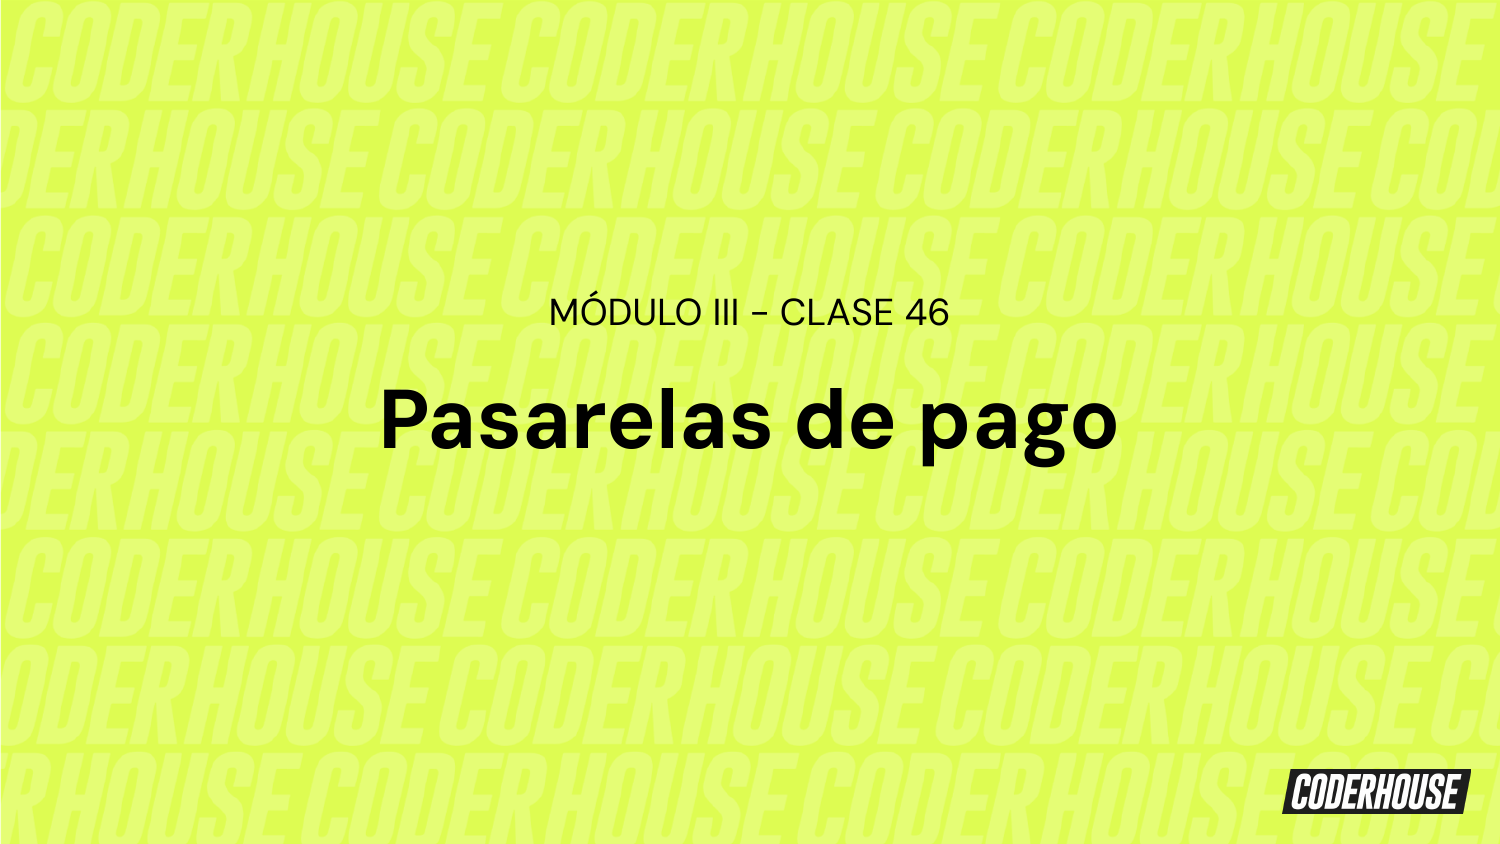

MÓDULO III - CLASE 46
Pasarelas de pago